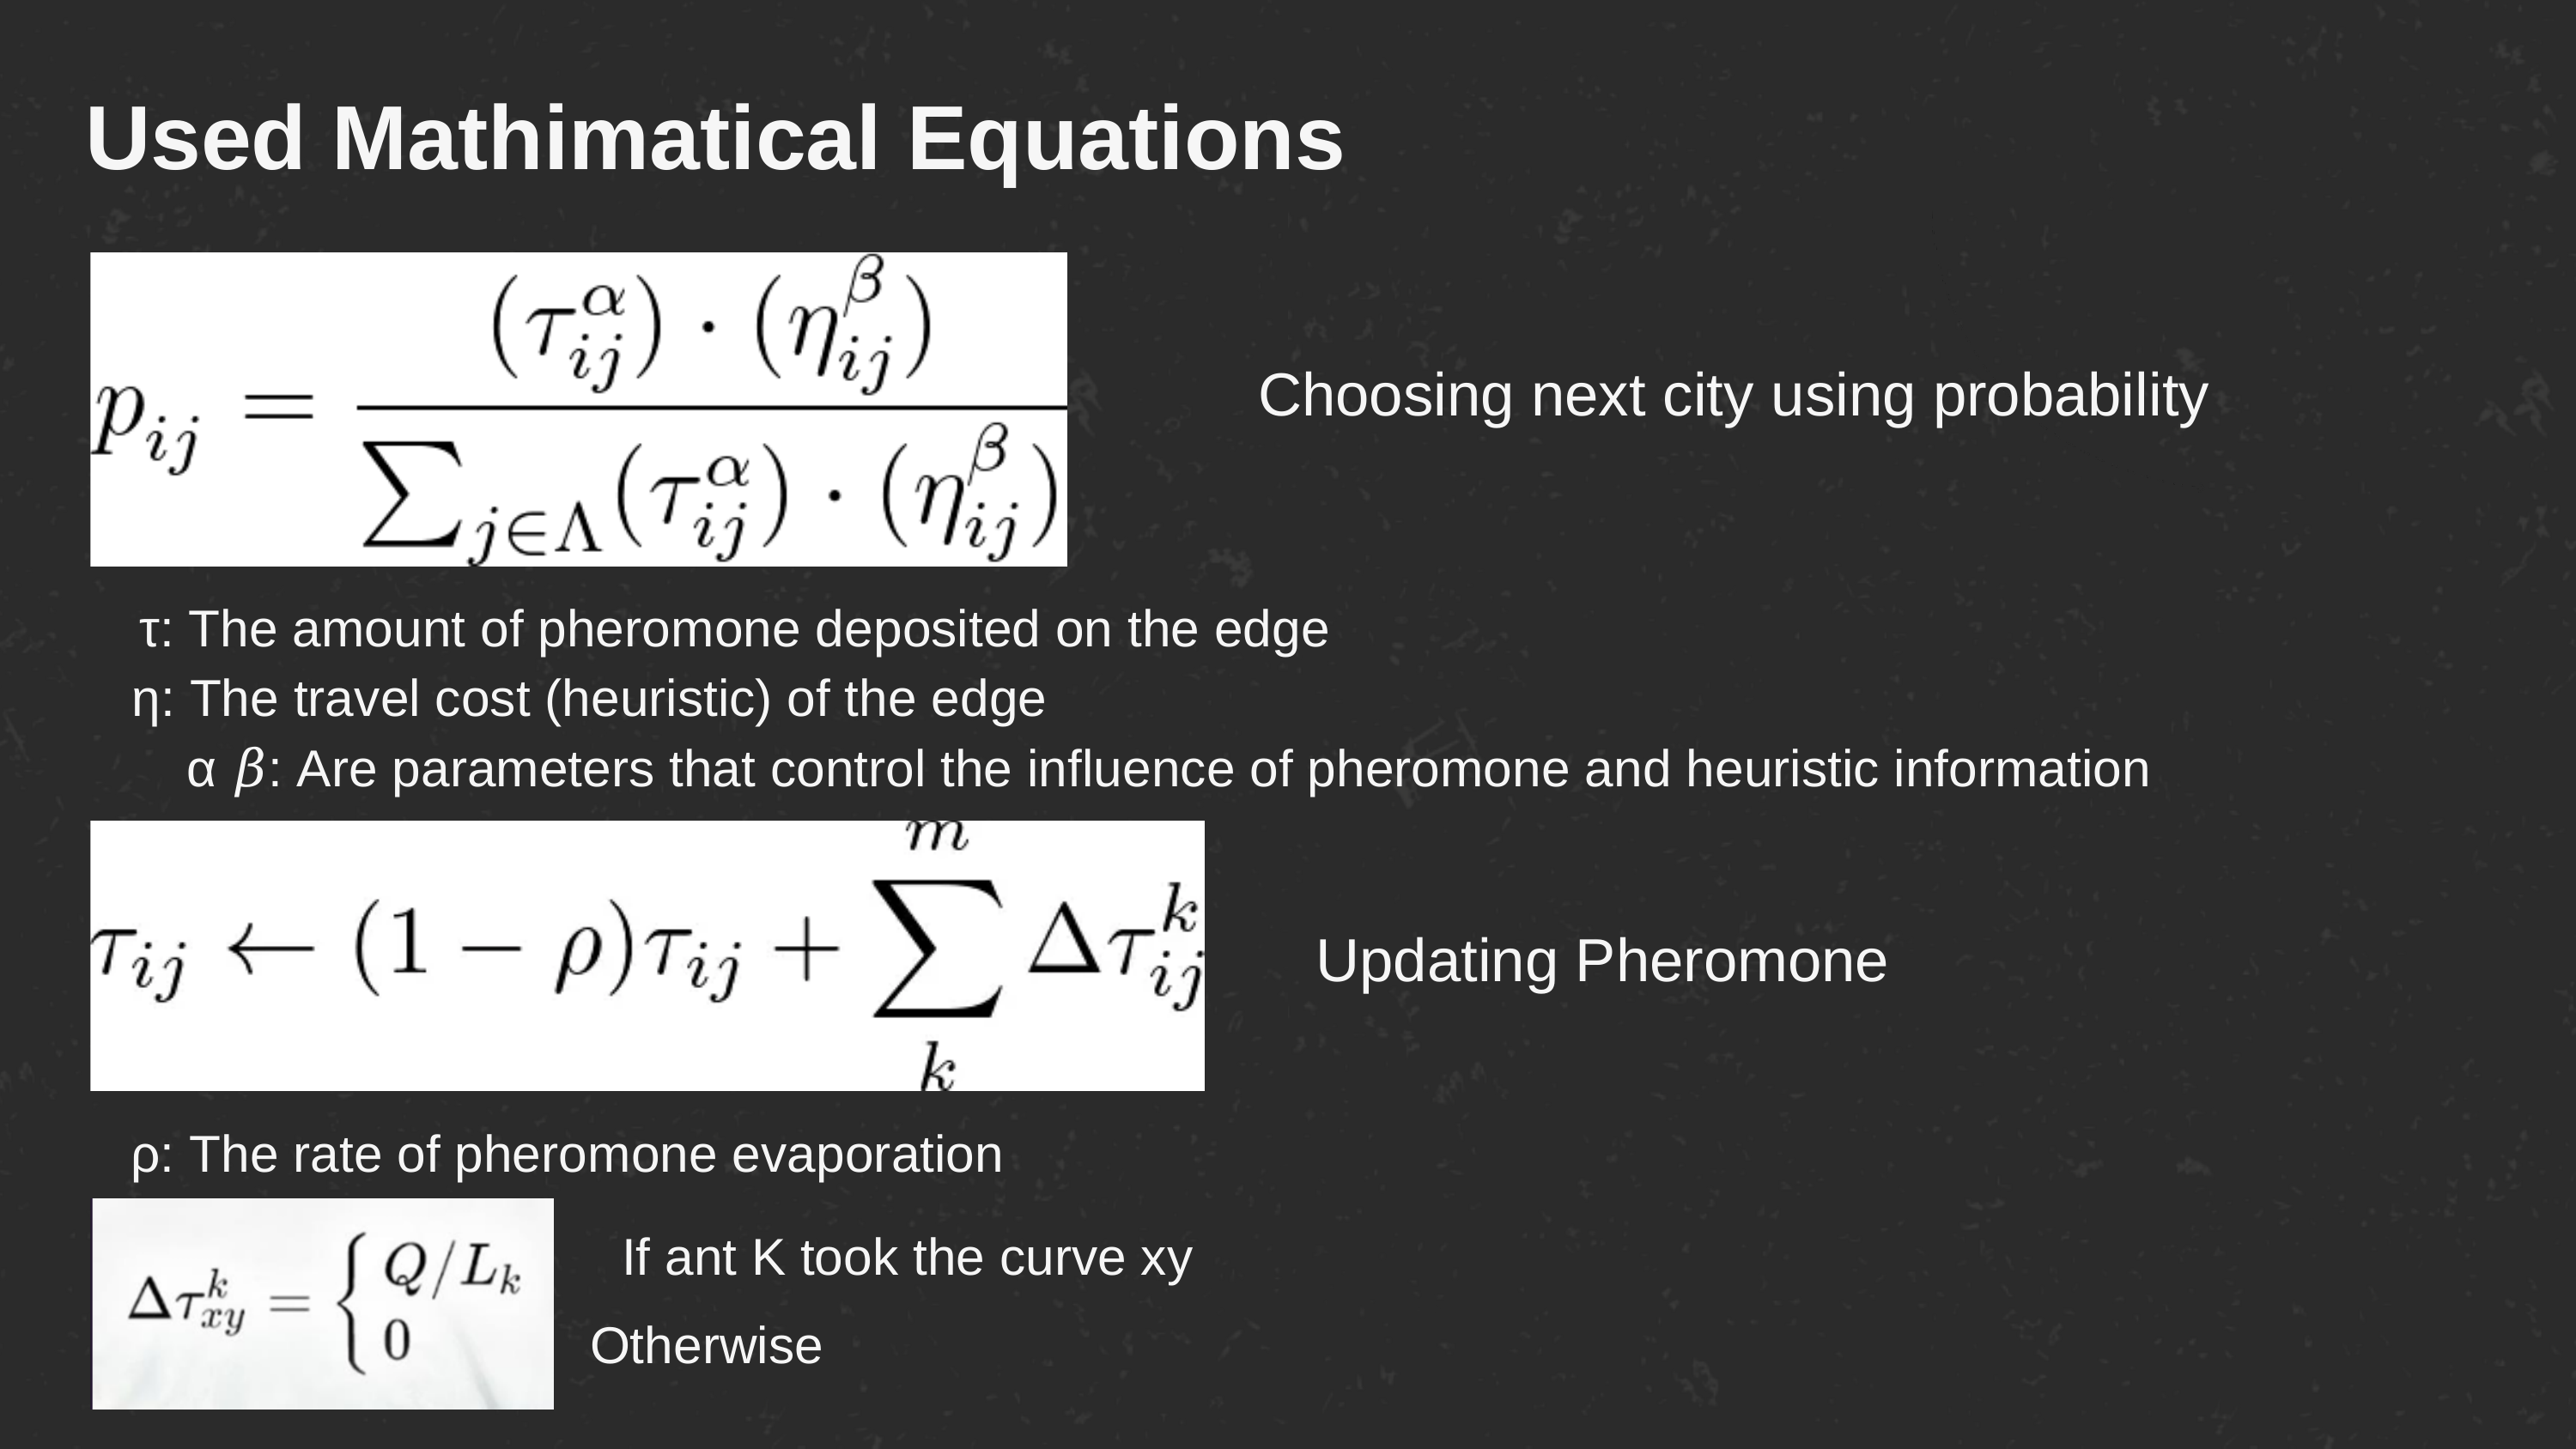

Used Mathimatical Equations

Choosing next city using probability
τ: The amount of pheromone deposited on the edge
η: The travel cost (heuristic) of the edge
α 𝛽: Are parameters that control the influence of pheromone and heuristic information

Updating Pheromone
ρ: The rate of pheromone evaporation

If ant K took the curve xy
Otherwise